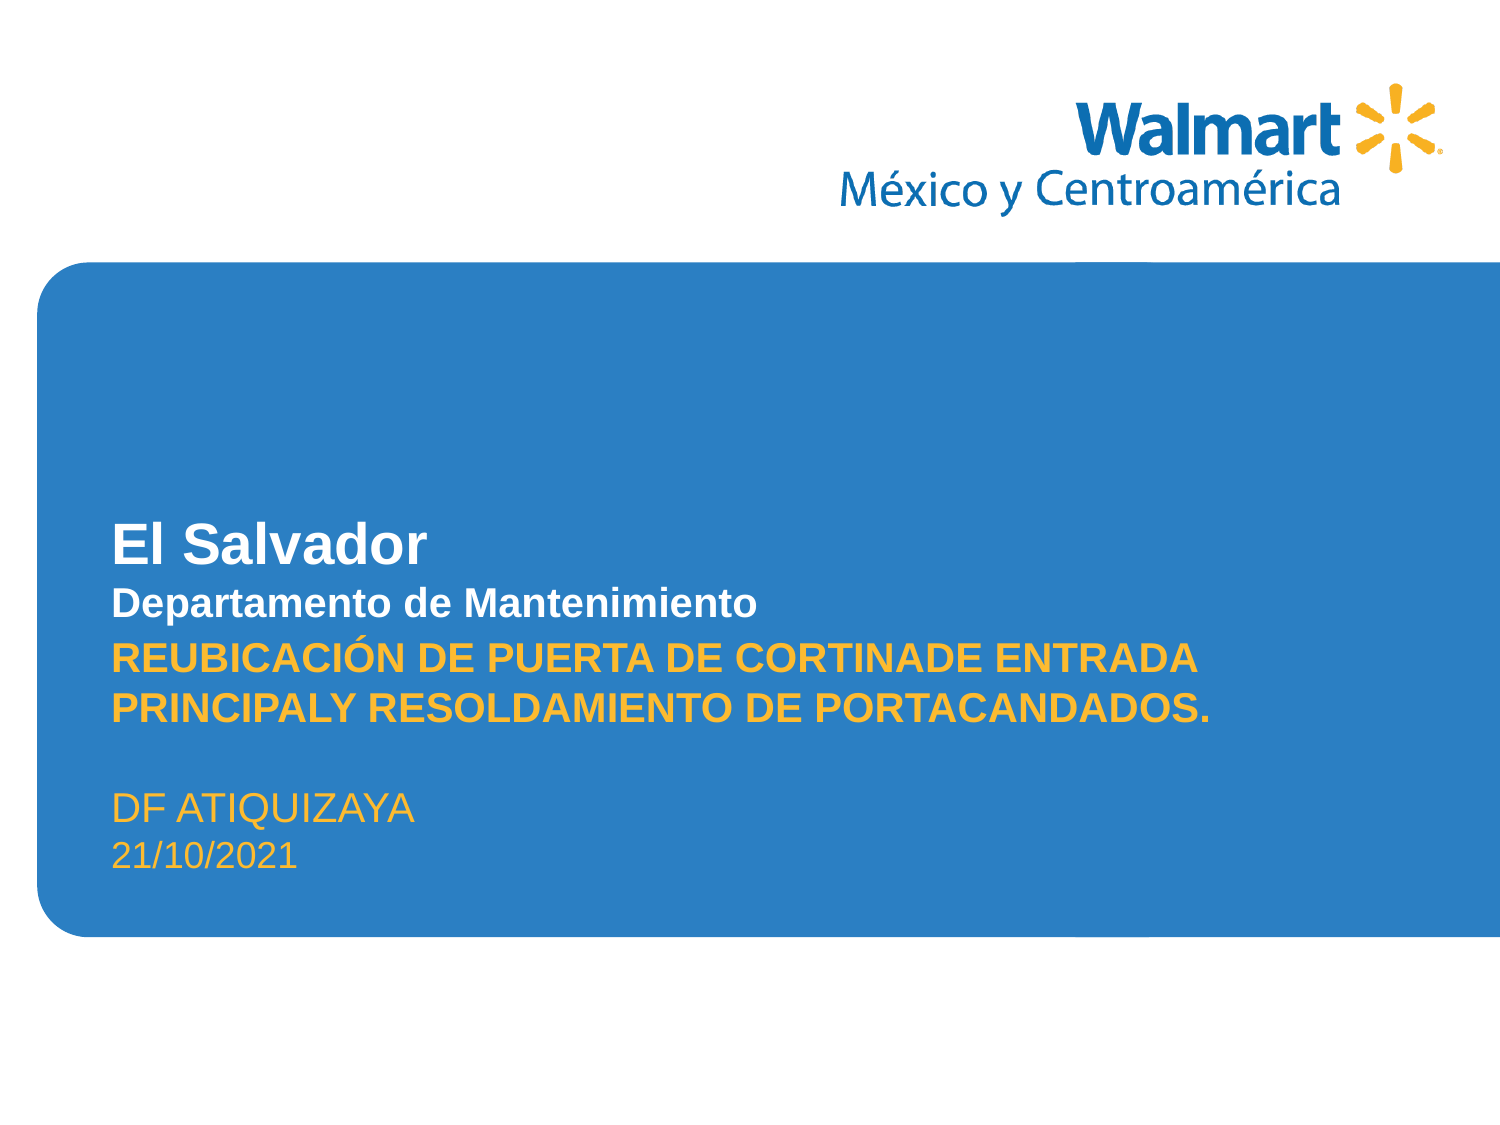

REUBICACIÓN DE PUERTA DE CORTINADE ENTRADA PRINCIPALY RESOLDAMIENTO DE PORTACANDADOS.

DF ATIQUIZAYA
21/10/2021

# El Salvador Departamento de Mantenimiento